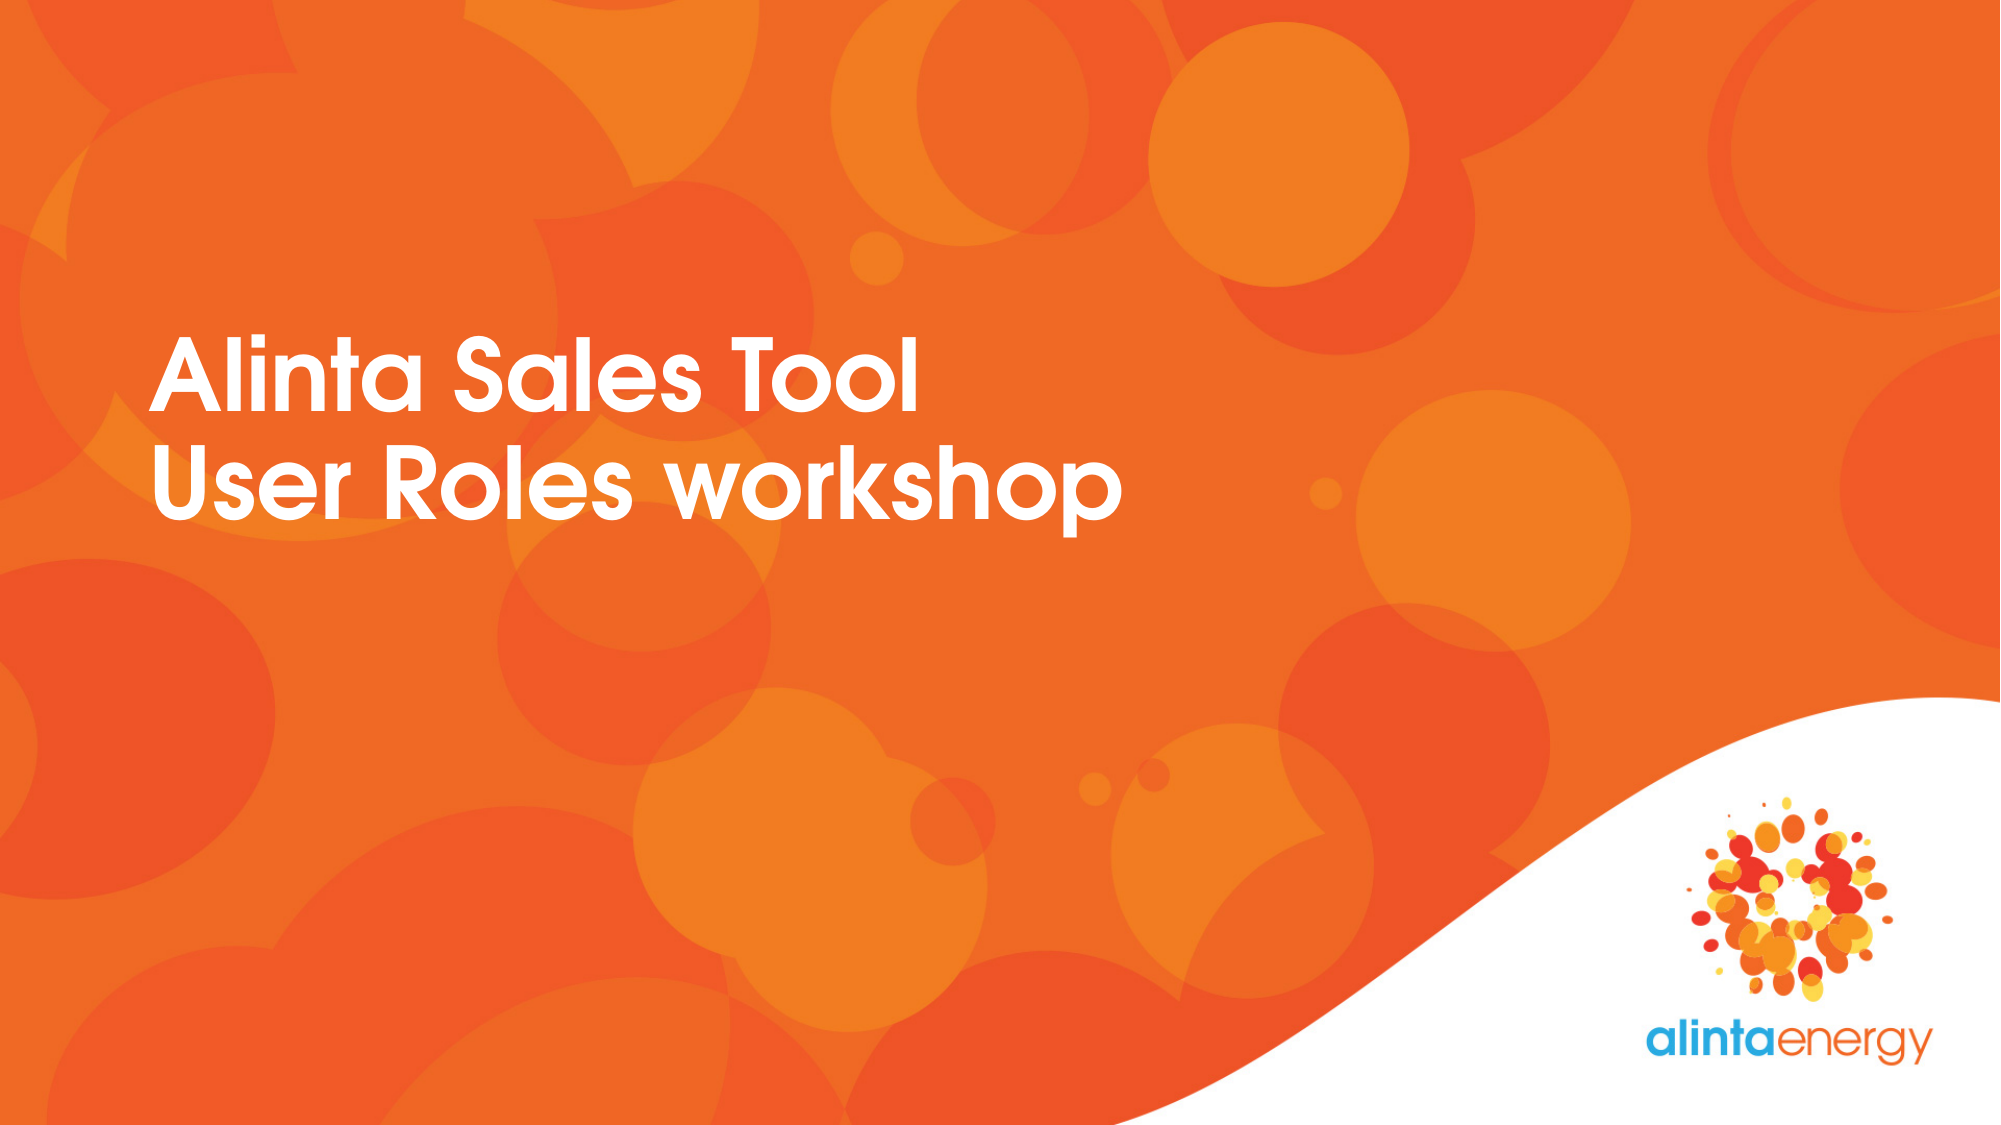

# Alinta Sales Tool User Roles workshop